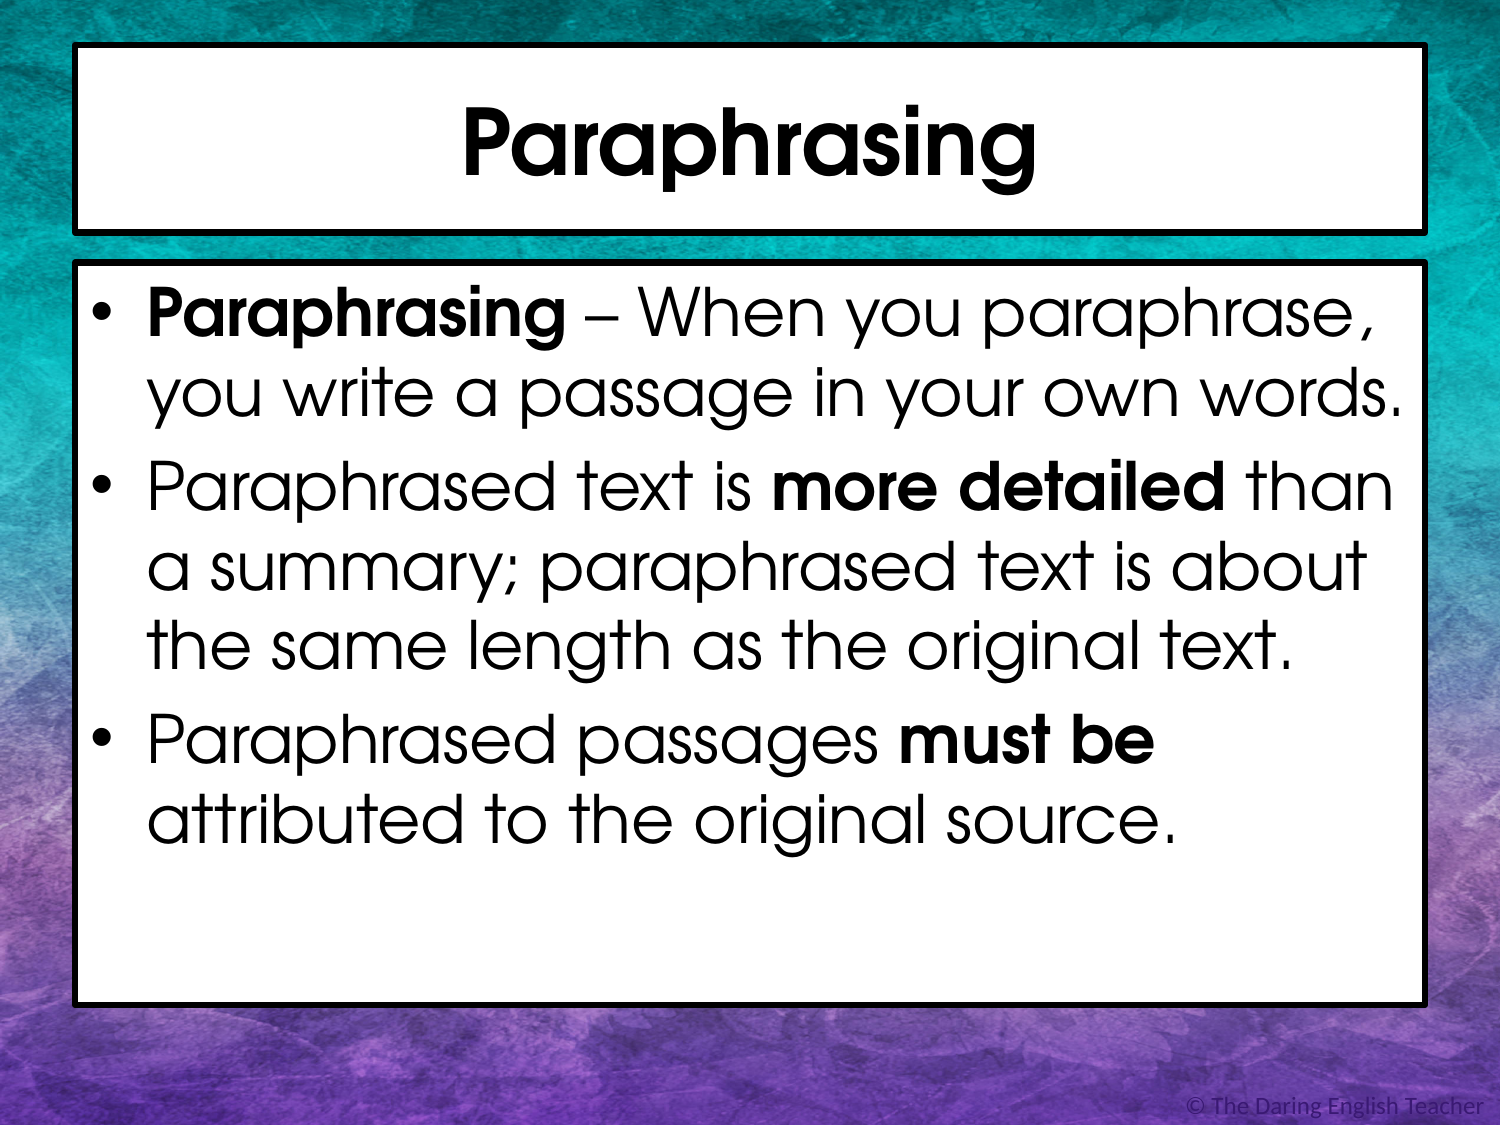

# Paraphrasing
Paraphrasing – When you paraphrase, you write a passage in your own words.
Paraphrased text is more detailed than a summary; paraphrased text is about the same length as the original text.
Paraphrased passages must be attributed to the original source.